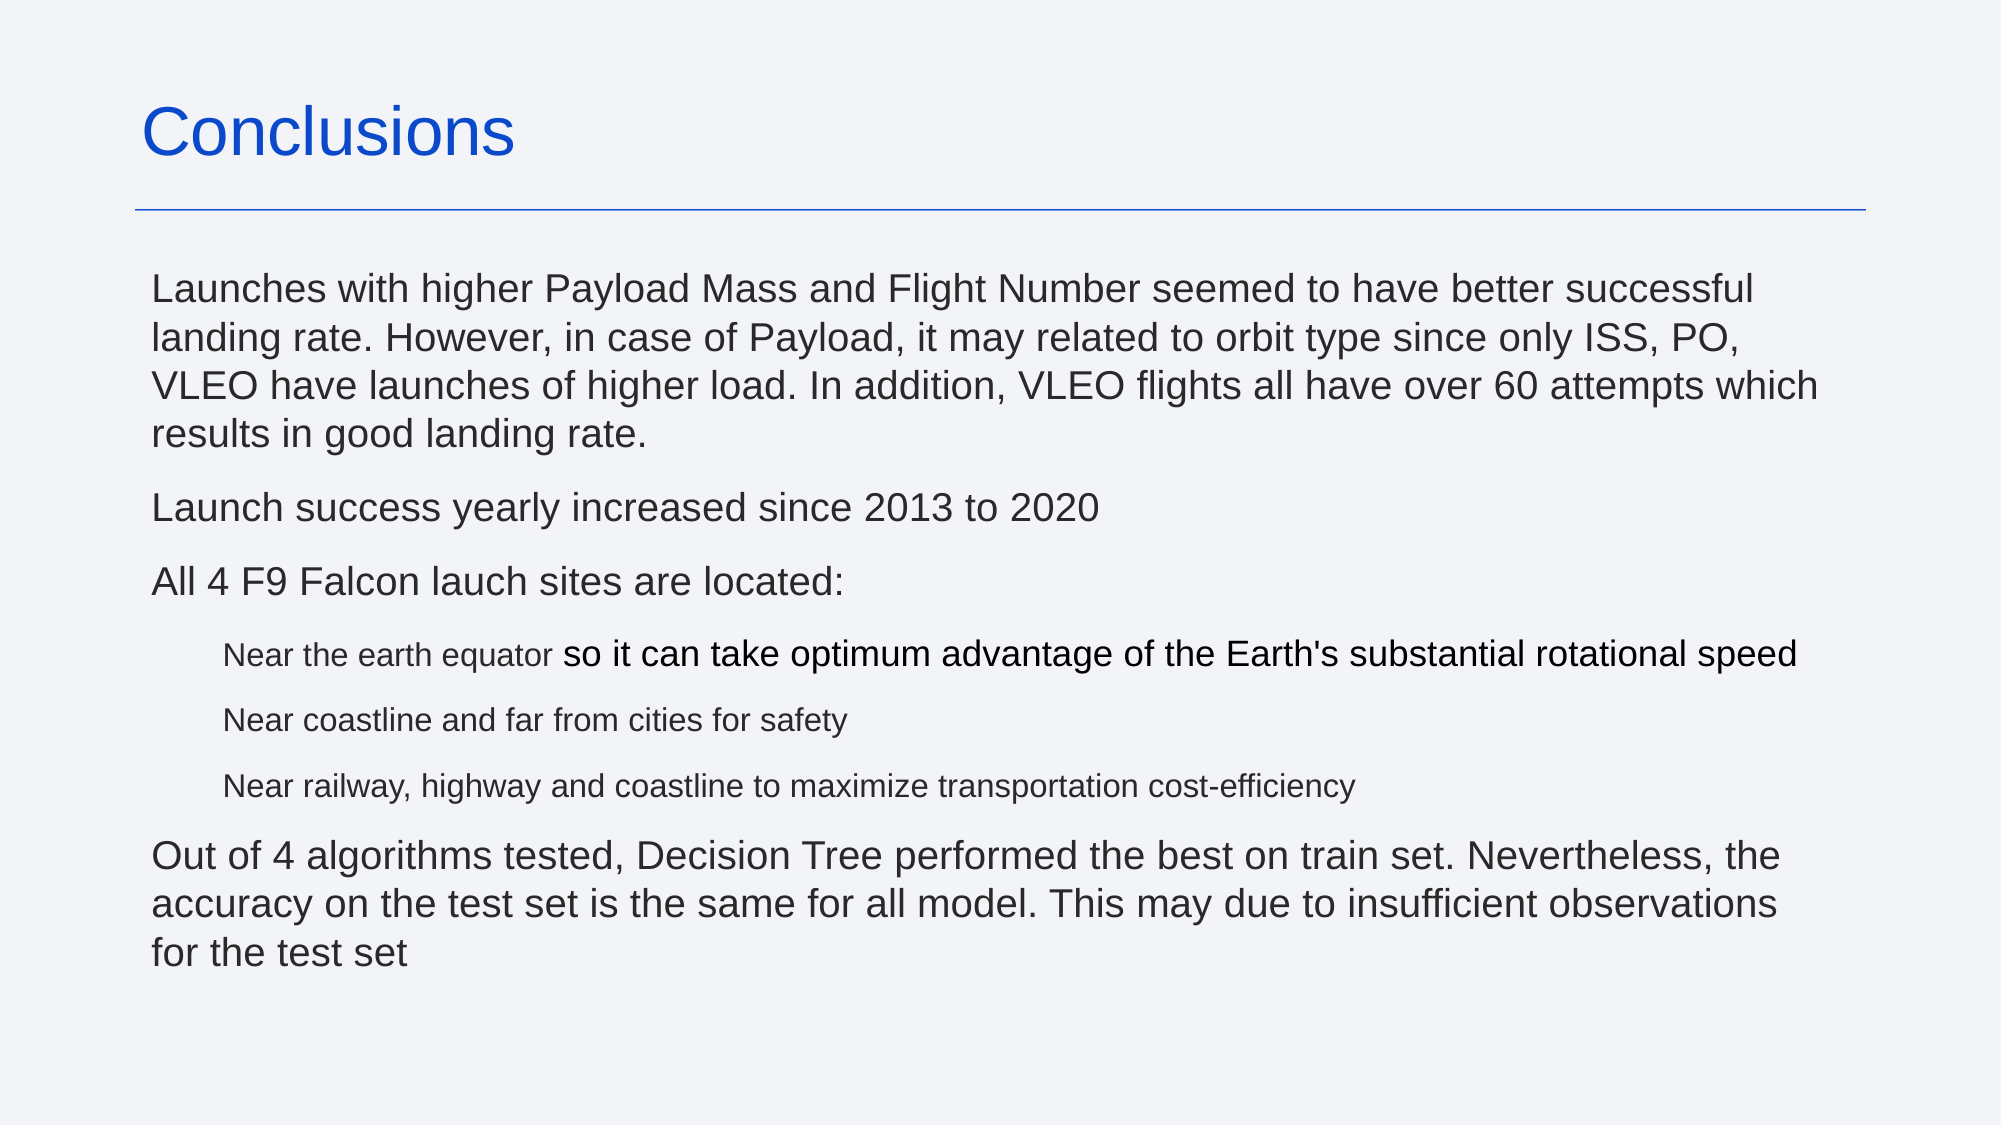

Conclusions
Launches with higher Payload Mass and Flight Number seemed to have better successful landing rate. However, in case of Payload, it may related to orbit type since only ISS, PO, VLEO have launches of higher load. In addition, VLEO flights all have over 60 attempts which results in good landing rate.
Launch success yearly increased since 2013 to 2020
All 4 F9 Falcon lauch sites are located:
Near the earth equator so it can take optimum advantage of the Earth's substantial rotational speed
Near coastline and far from cities for safety
Near railway, highway and coastline to maximize transportation cost-efficiency
Out of 4 algorithms tested, Decision Tree performed the best on train set. Nevertheless, the accuracy on the test set is the same for all model. This may due to insufficient observations for the test set